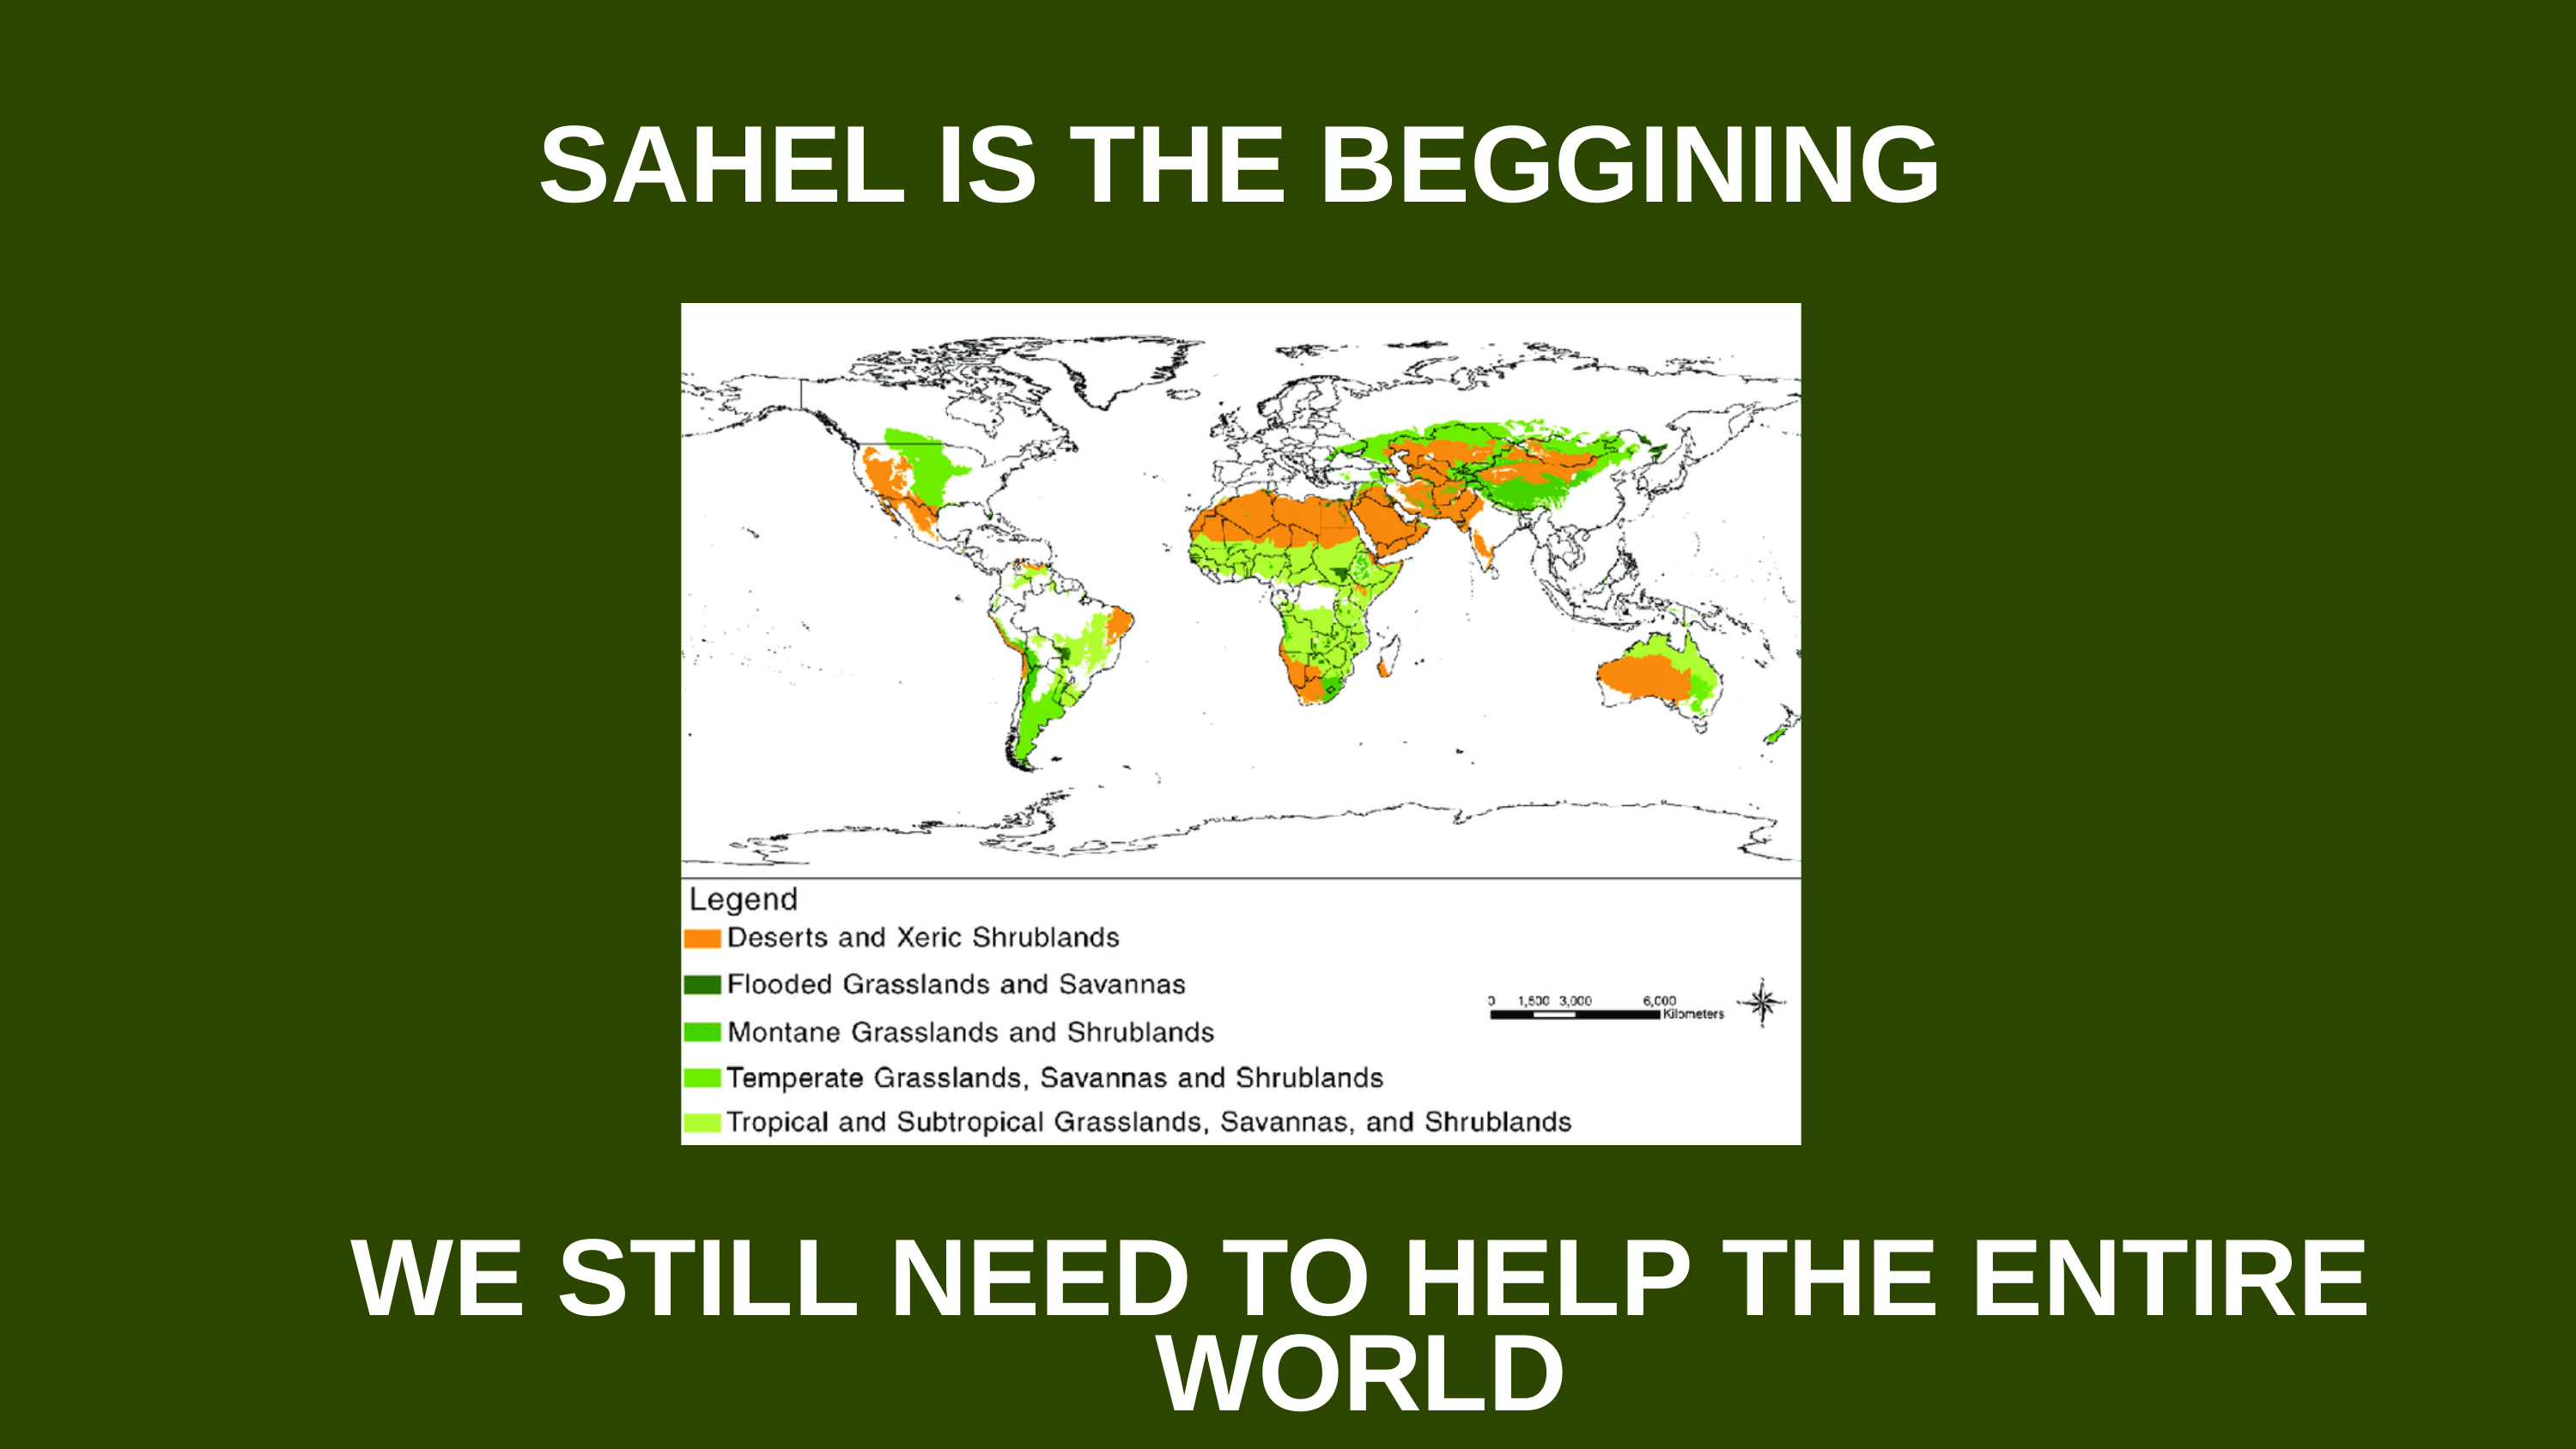

SAHEL IS THE BEGGINING

WE STILL NEED TO HELP THE ENTIRE WORLD